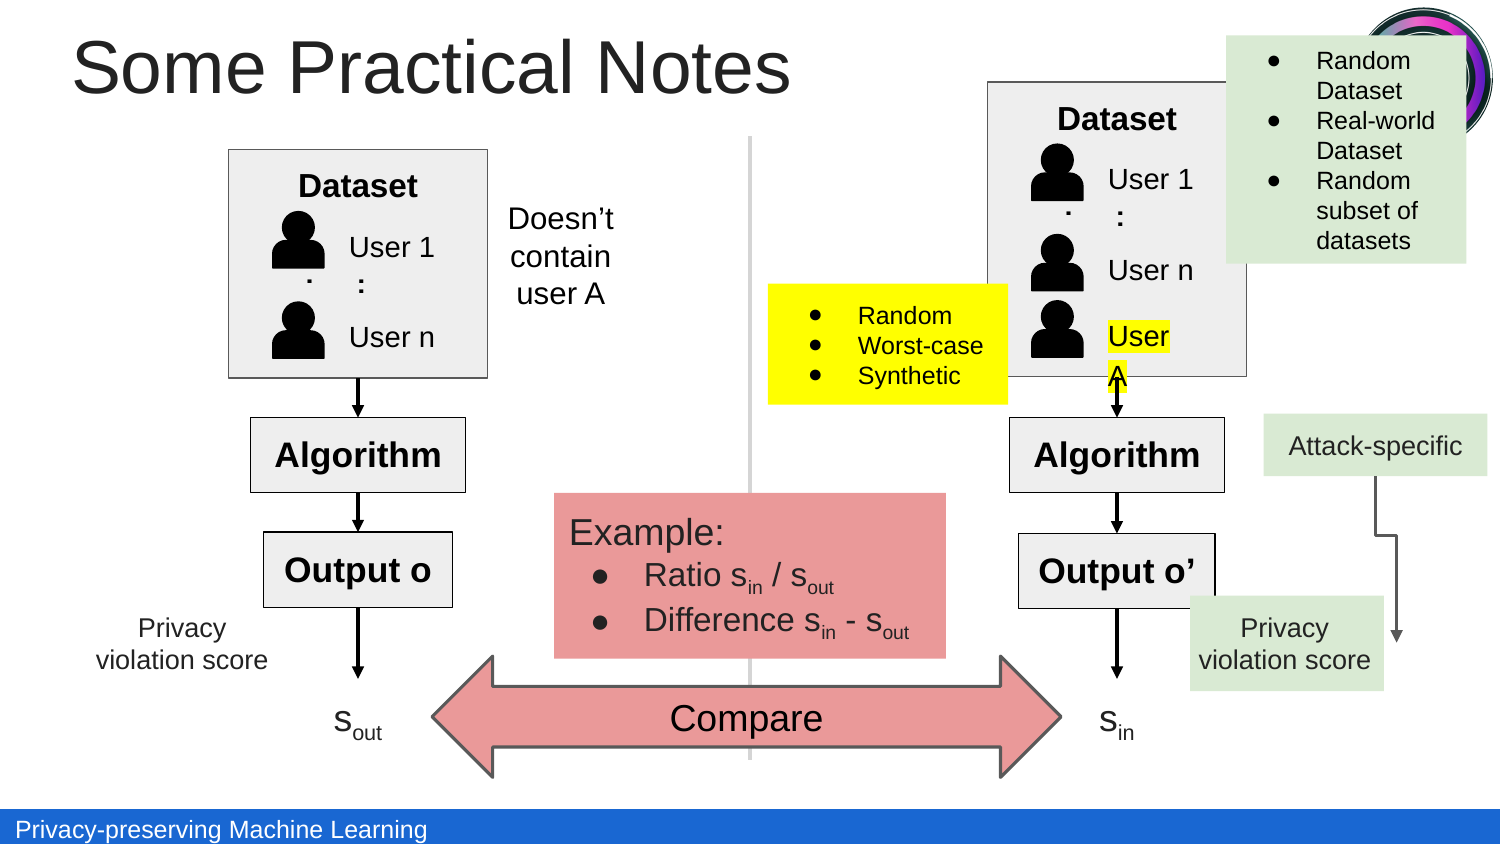

Some Practical Notes
Random Dataset
Real-world Dataset
Random subset of datasets
Dataset
User 1

...
User n

User A

Dataset
User 1

...
User n

Doesn’t contain user A
Random
Worst-case
Synthetic
Attack-specific

Algorithm
Algorithm
Example:
Ratio sin / sout
Difference sin - sout
Output o
Output o’
Privacy violation score
Privacy violation score
Compare
sout
sin